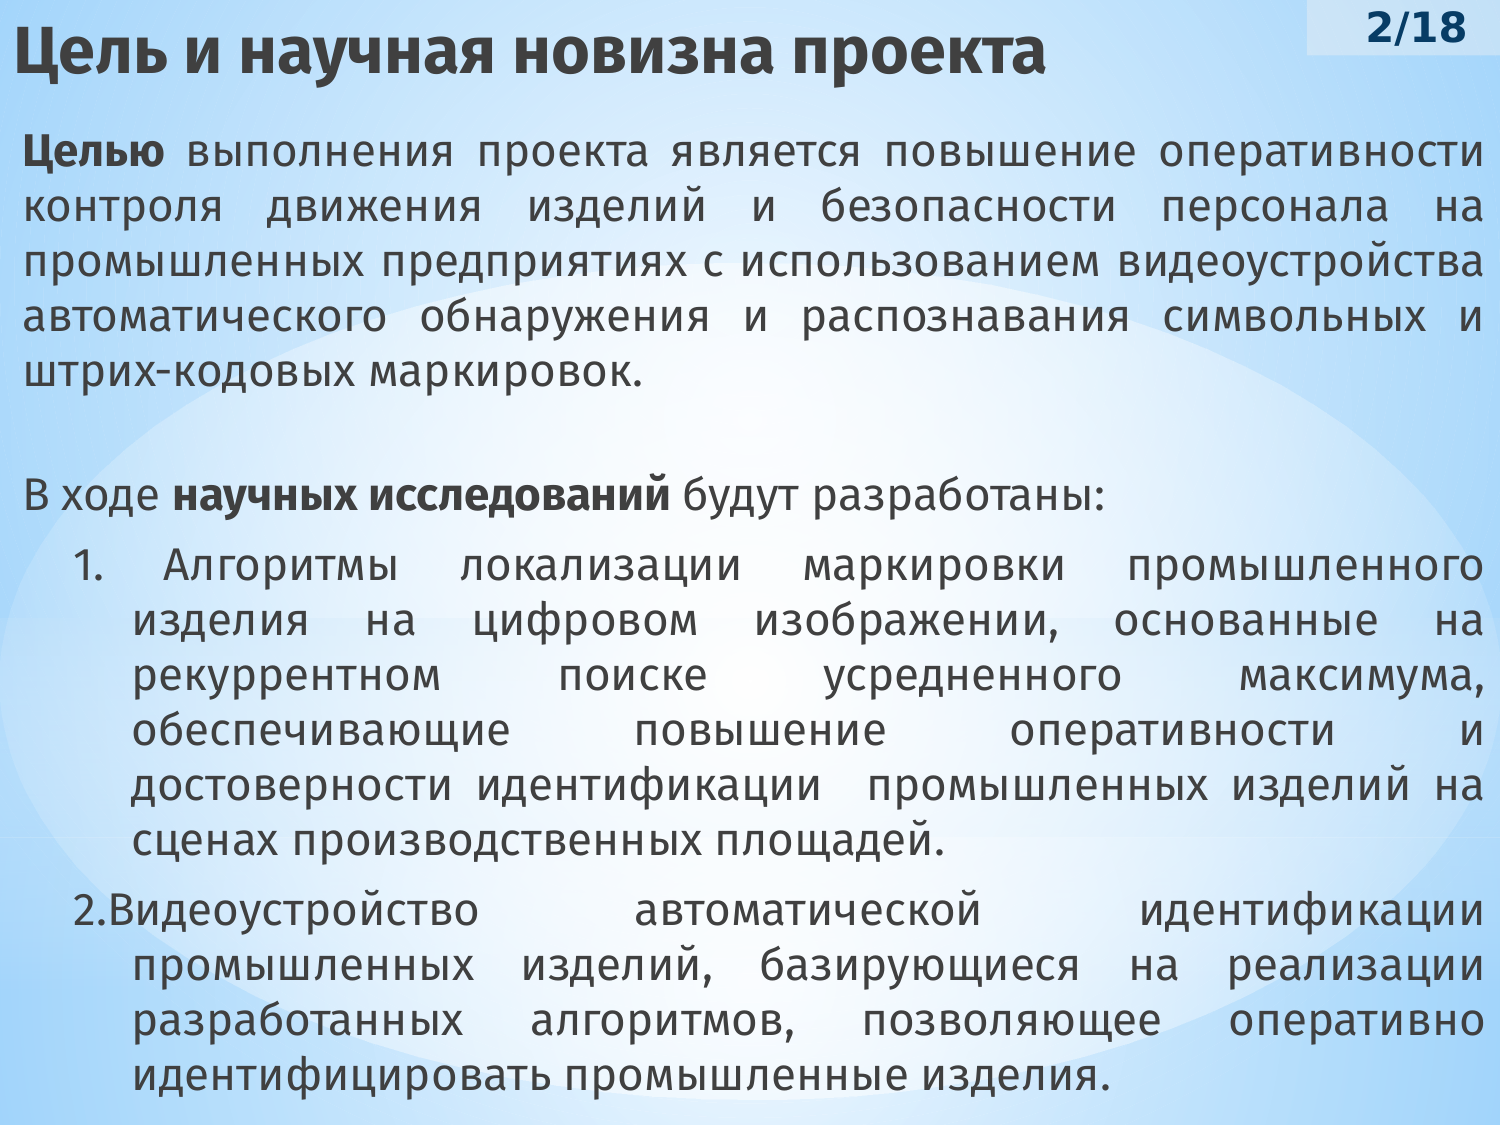

Цель и научная новизна проекта
   2/18
Целью выполнения проекта является повышение оперативности контроля движения изделий и безопасности персонала на промышленных предприятиях с использованием видеоустройства автоматического обнаружения и распознавания символьных и штрих-кодовых маркировок.

В ходе научных исследований будут разработаны:
1. Алгоритмы локализации маркировки промышленного изделия на цифровом изображении, основанные на рекуррентном поиске усредненного максимума, обеспечивающие повышение оперативности и достоверности идентификации  промышленных изделий на сценах производственных площадей.
2.Видеоустройство автоматической идентификации промышленных изделий, базирующиеся на реализации разработанных алгоритмов, позволяющее оперативно идентифицировать промышленные изделия.